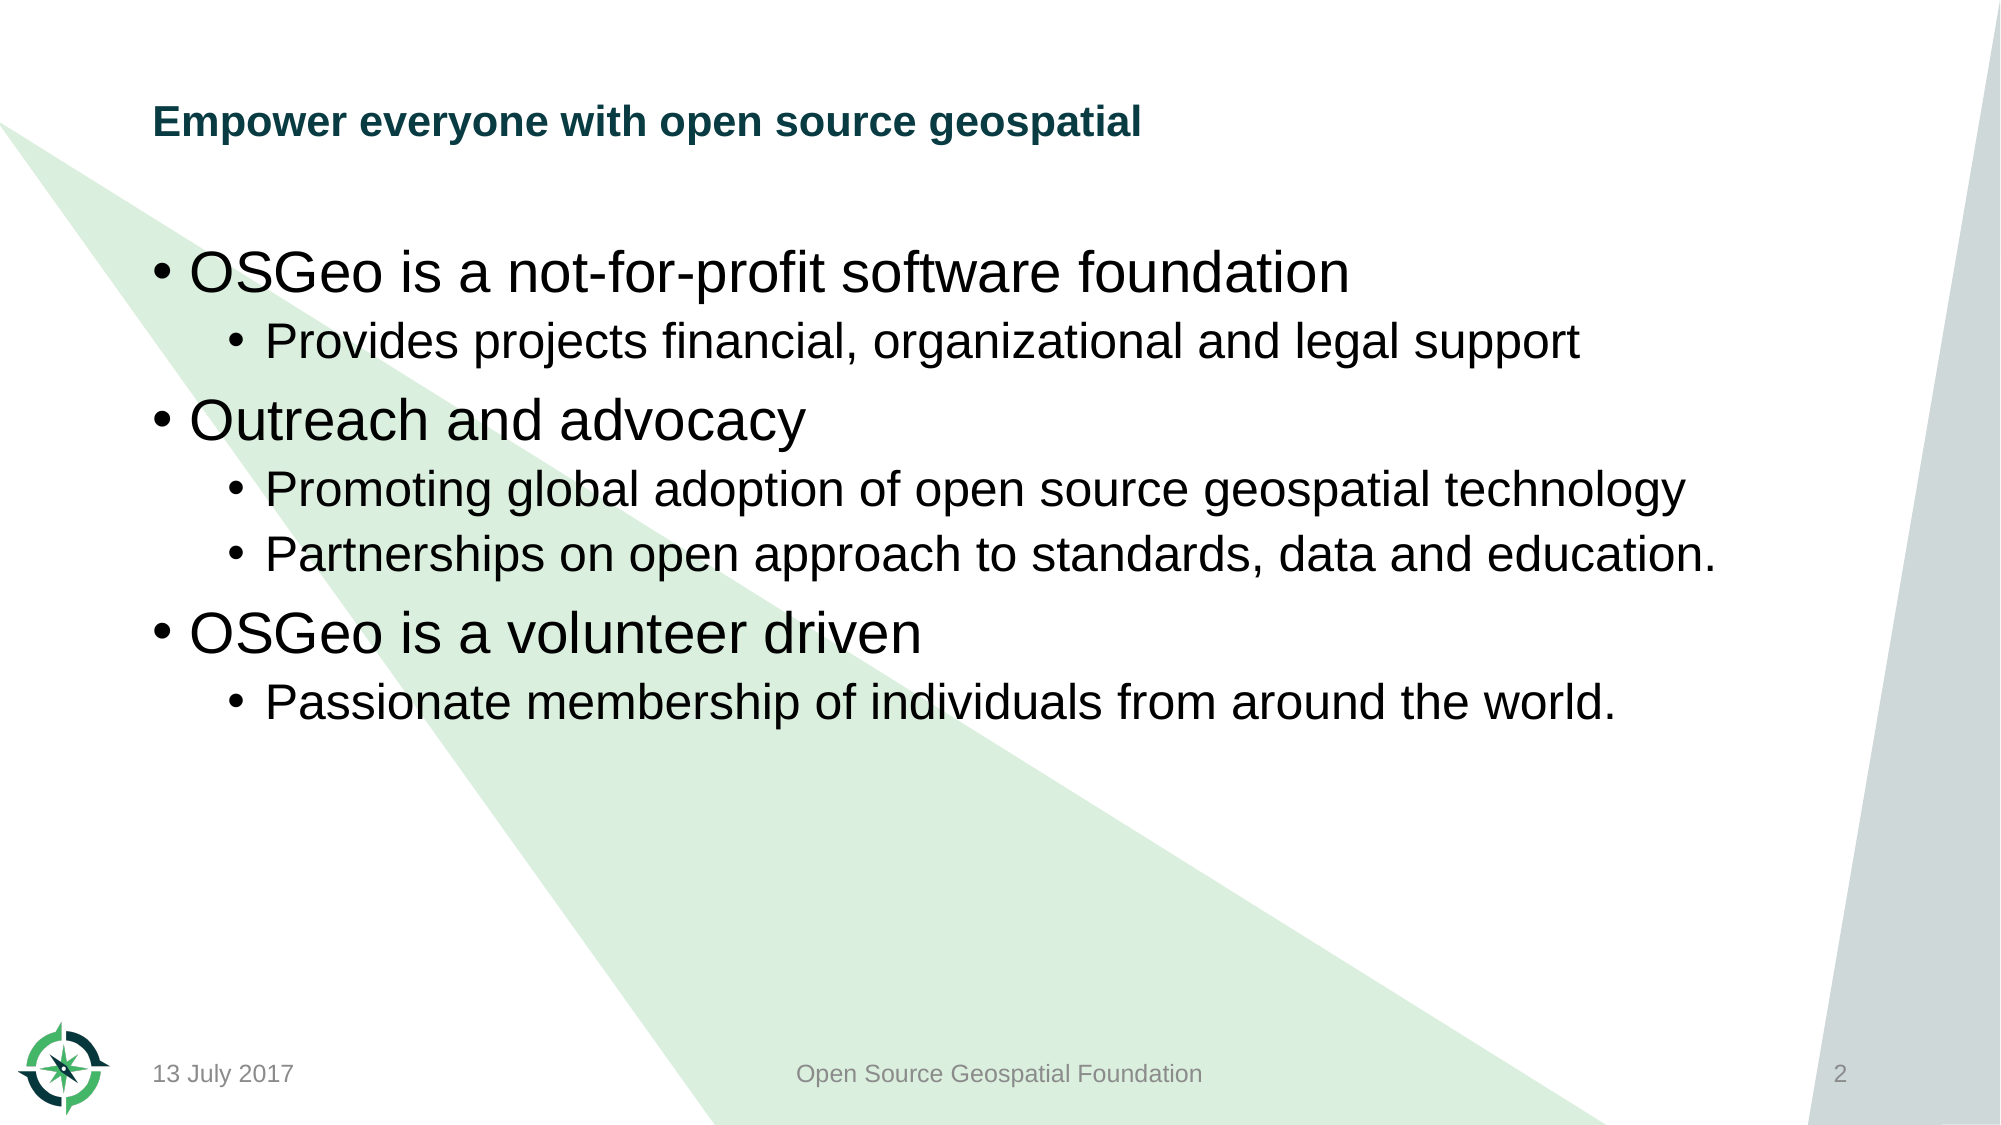

# Empower everyone with open source geospatial
OSGeo is a not-for-profit software foundation
Provides projects financial, organizational and legal support
Outreach and advocacy
Promoting global adoption of open source geospatial technology
Partnerships on open approach to standards, data and education.
OSGeo is a volunteer driven
Passionate membership of individuals from around the world.
13 July 2017
Open Source Geospatial Foundation
2